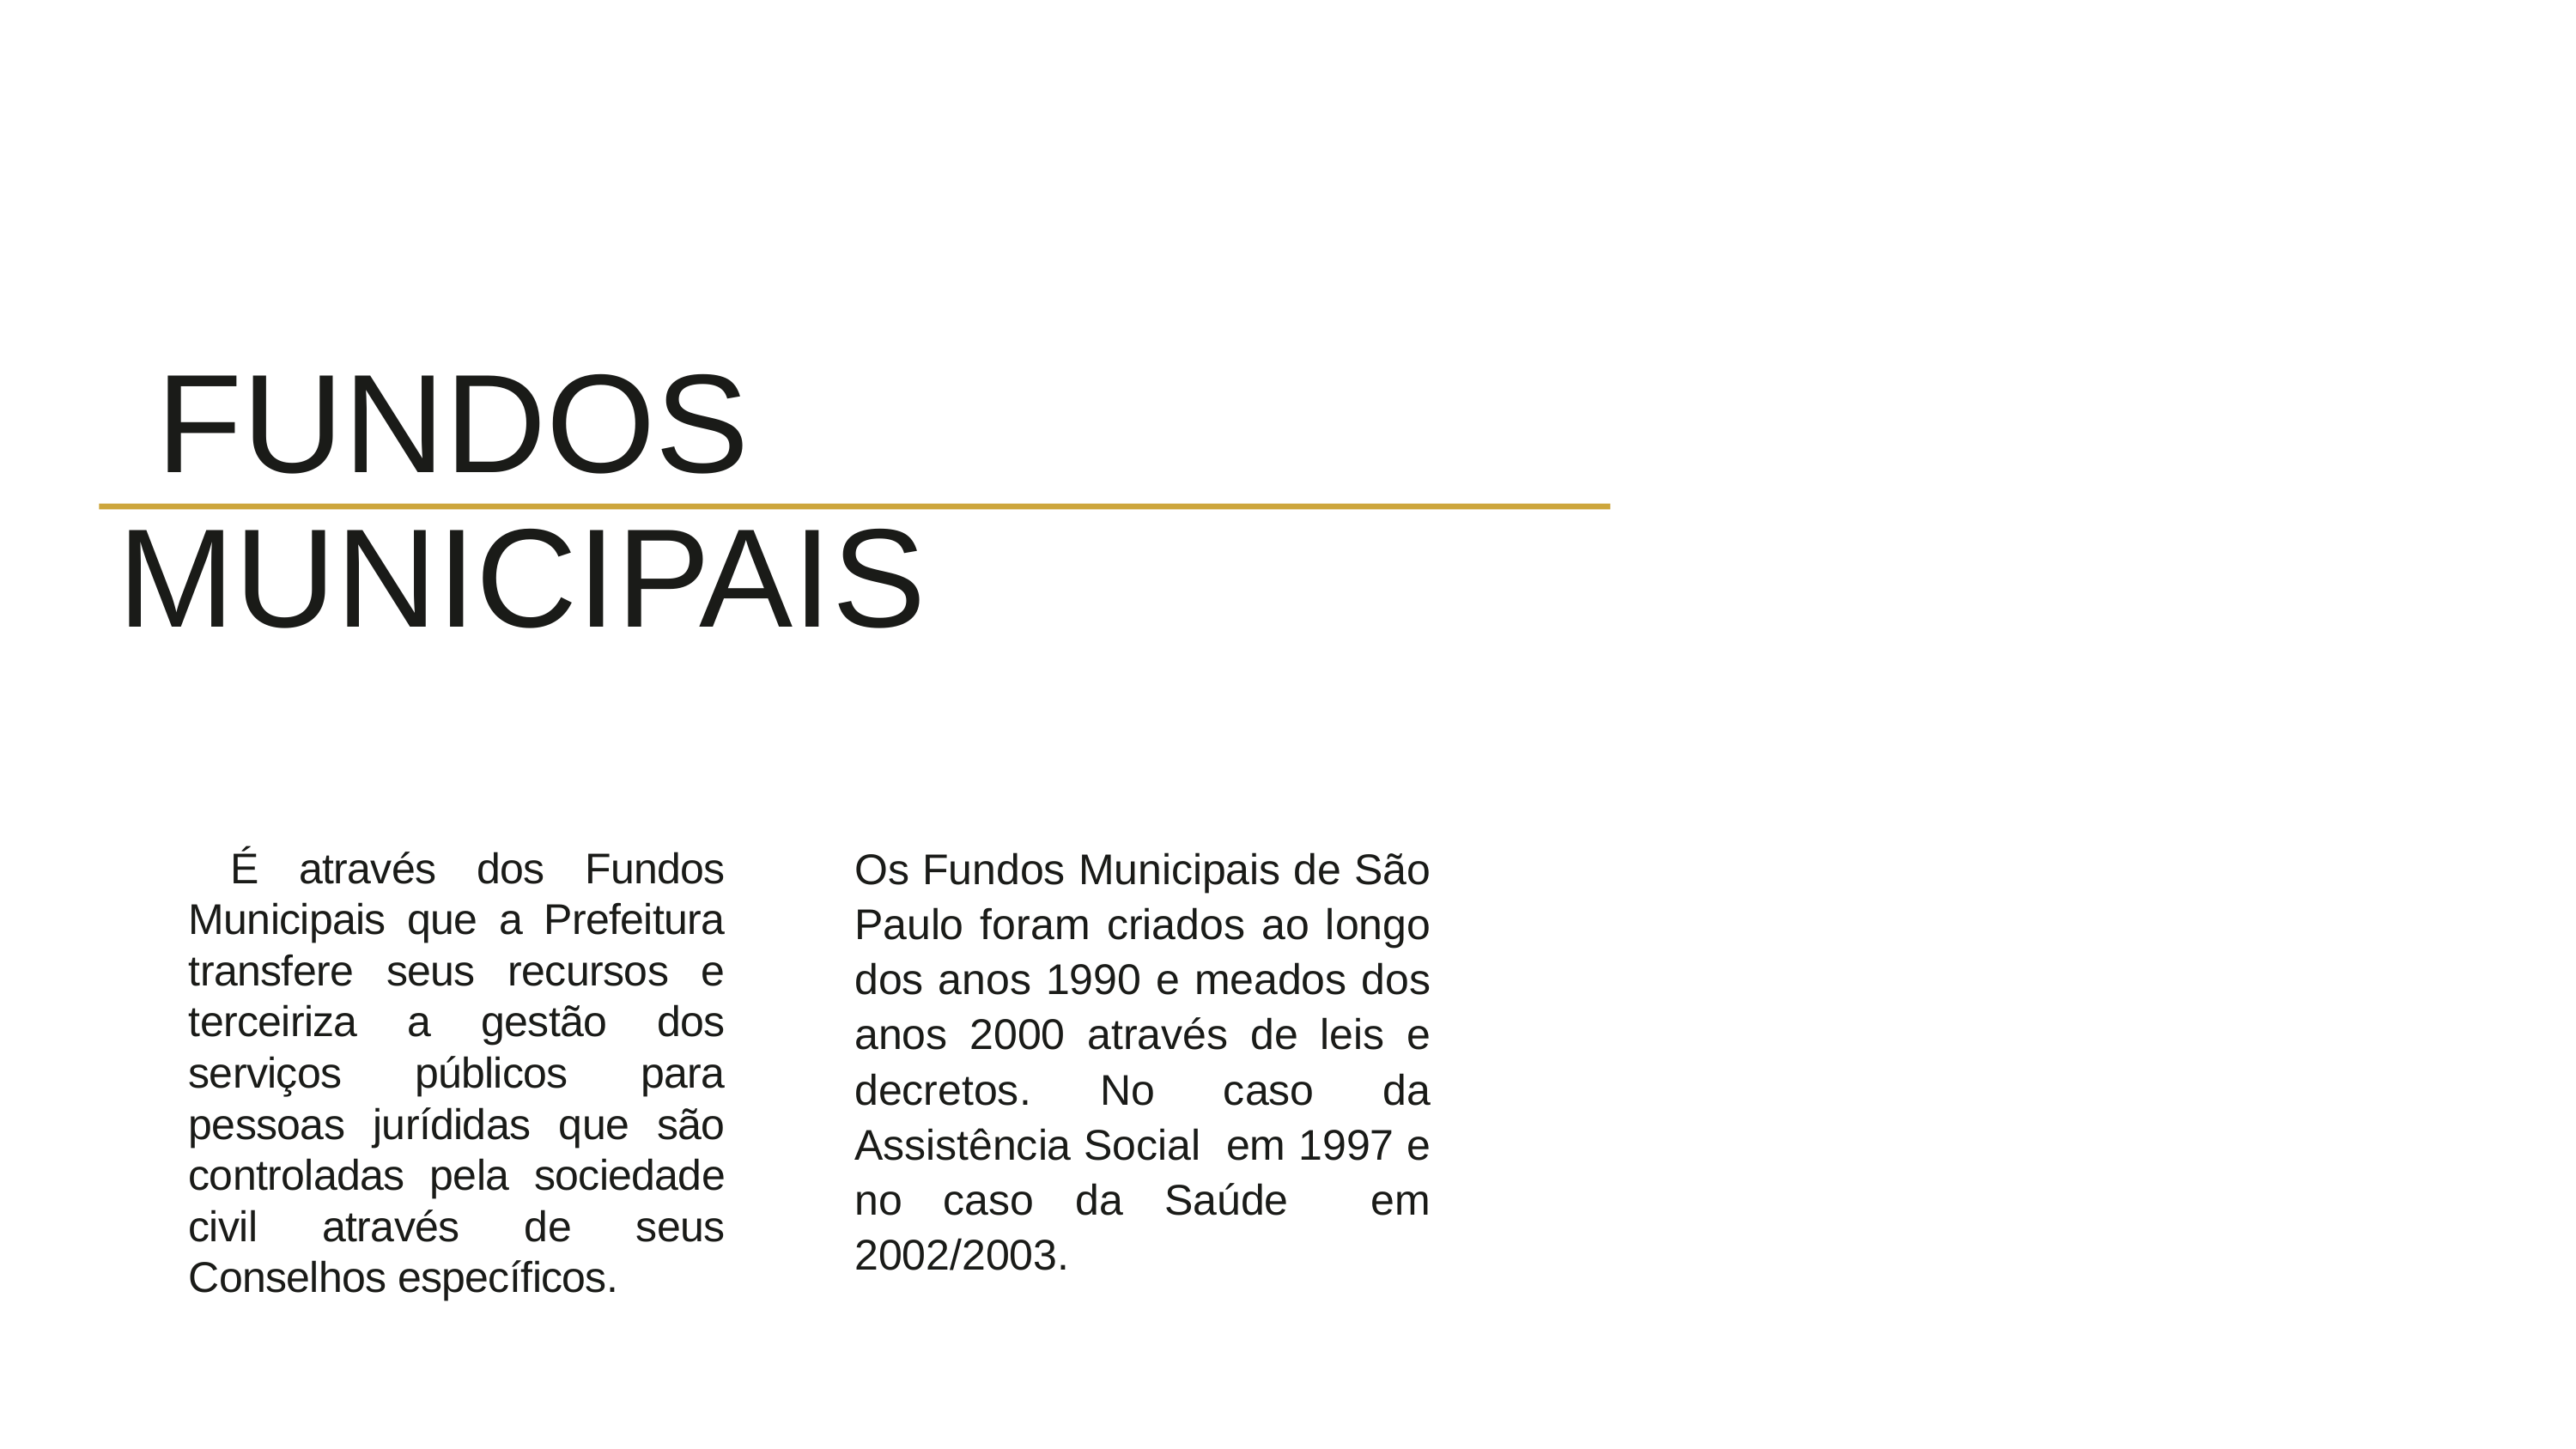

FUNDOS MUNICIPAIS

Os Fundos Municipais de São Paulo foram criados ao longo dos anos 1990 e meados dos anos 2000 através de leis e decretos. No caso da Assistência Social  em 1997 e no caso da Saúde  em 2002/2003.

 É através dos Fundos Municipais que a Prefeitura transfere seus recursos e terceiriza a gestão dos serviços públicos para pessoas jurídidas que são controladas pela sociedade civil através de seus Conselhos específicos.